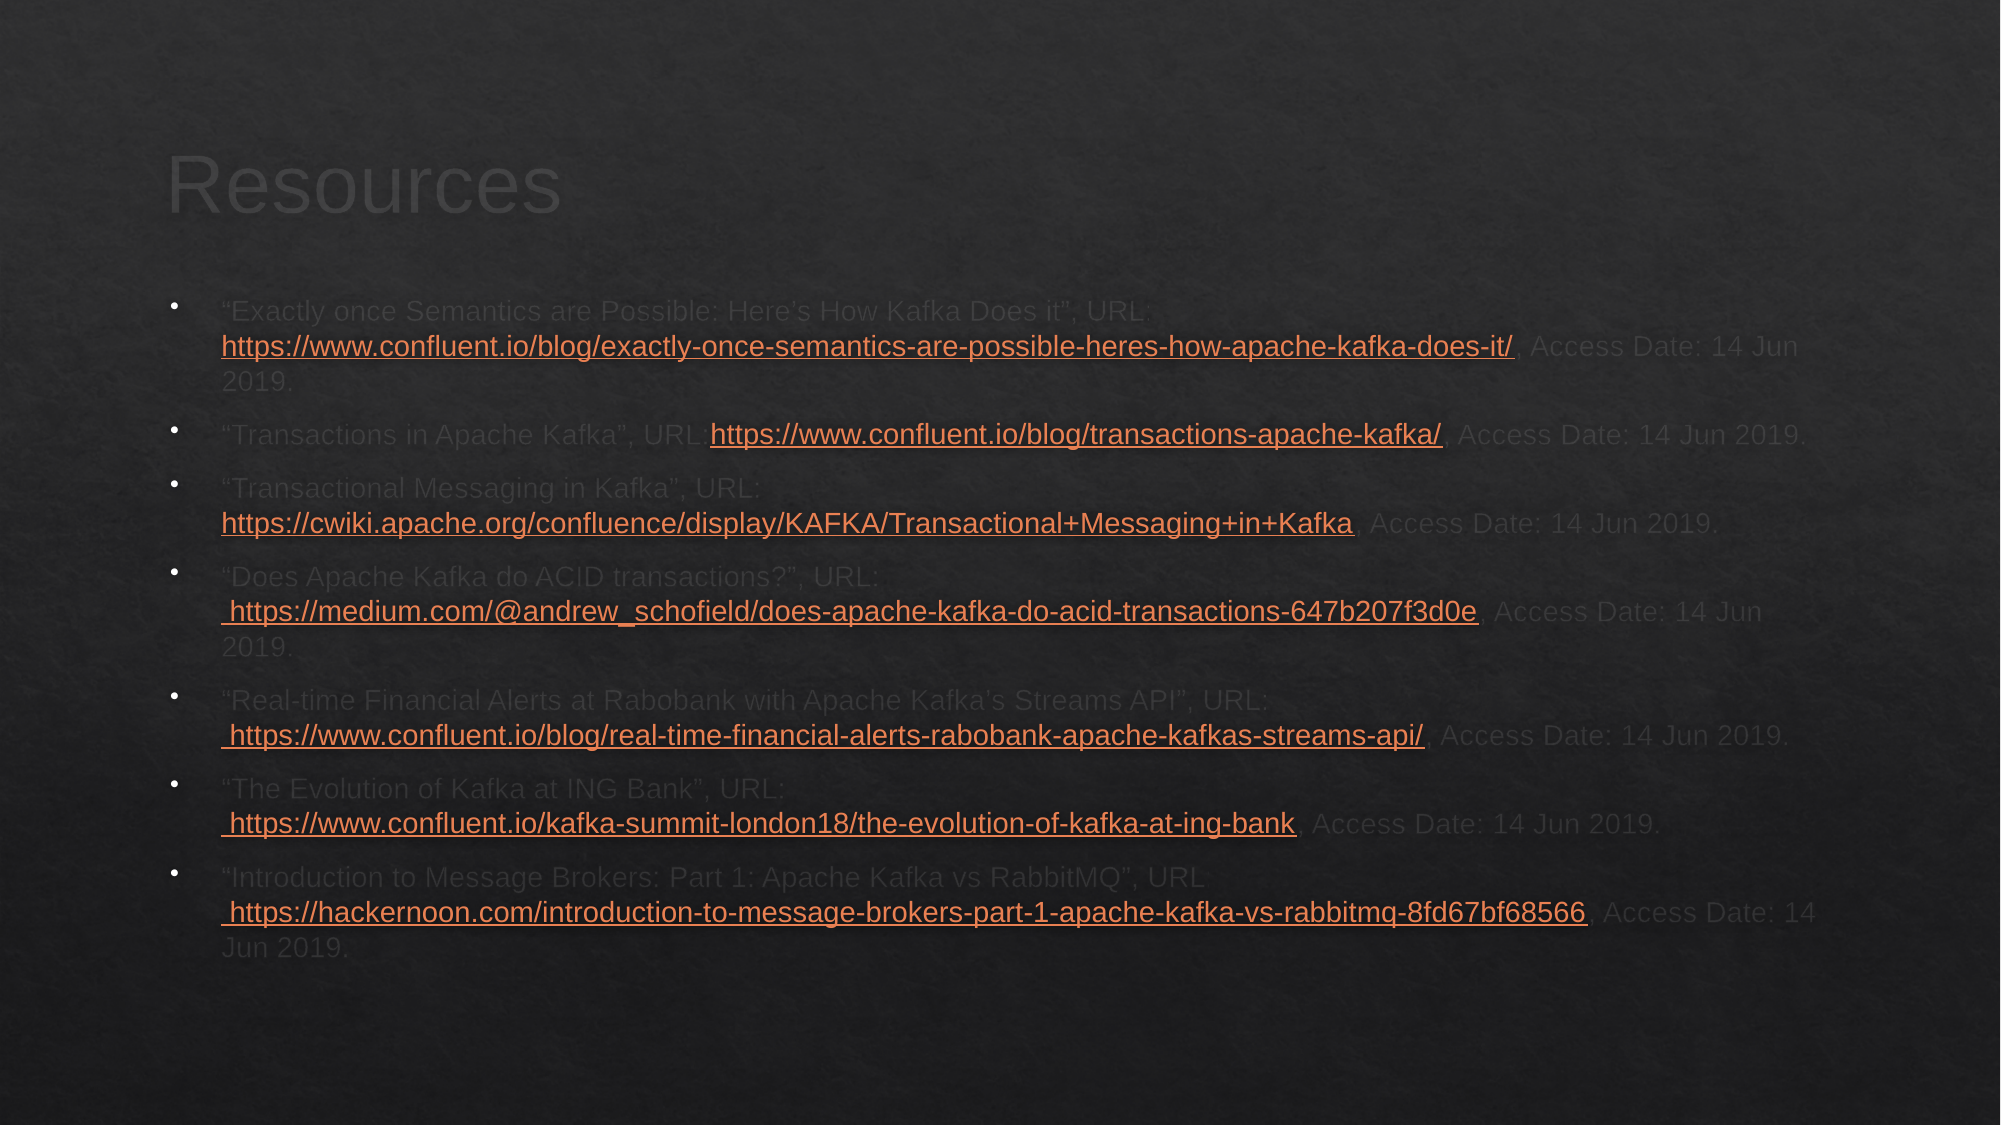

# Resources
“Exactly once Semantics are Possible: Here’s How Kafka Does it”, URL:https://www.confluent.io/blog/exactly-once-semantics-are-possible-heres-how-apache-kafka-does-it/, Access Date: 14 Jun 2019.
“Transactions in Apache Kafka”, URL:https://www.confluent.io/blog/transactions-apache-kafka/, Access Date: 14 Jun 2019.
“Transactional Messaging in Kafka”, URL:https://cwiki.apache.org/confluence/display/KAFKA/Transactional+Messaging+in+Kafka, Access Date: 14 Jun 2019.
“Does Apache Kafka do ACID transactions?”, URL: https://medium.com/@andrew_schofield/does-apache-kafka-do-acid-transactions-647b207f3d0e, Access Date: 14 Jun 2019.
“Real-time Financial Alerts at Rabobank with Apache Kafka’s Streams API”, URL: https://www.confluent.io/blog/real-time-financial-alerts-rabobank-apache-kafkas-streams-api/, Access Date: 14 Jun 2019.
“The Evolution of Kafka at ING Bank”, URL: https://www.confluent.io/kafka-summit-london18/the-evolution-of-kafka-at-ing-bank, Access Date: 14 Jun 2019.
“Introduction to Message Brokers: Part 1: Apache Kafka vs RabbitMQ”, URL: https://hackernoon.com/introduction-to-message-brokers-part-1-apache-kafka-vs-rabbitmq-8fd67bf68566, Access Date: 14 Jun 2019.